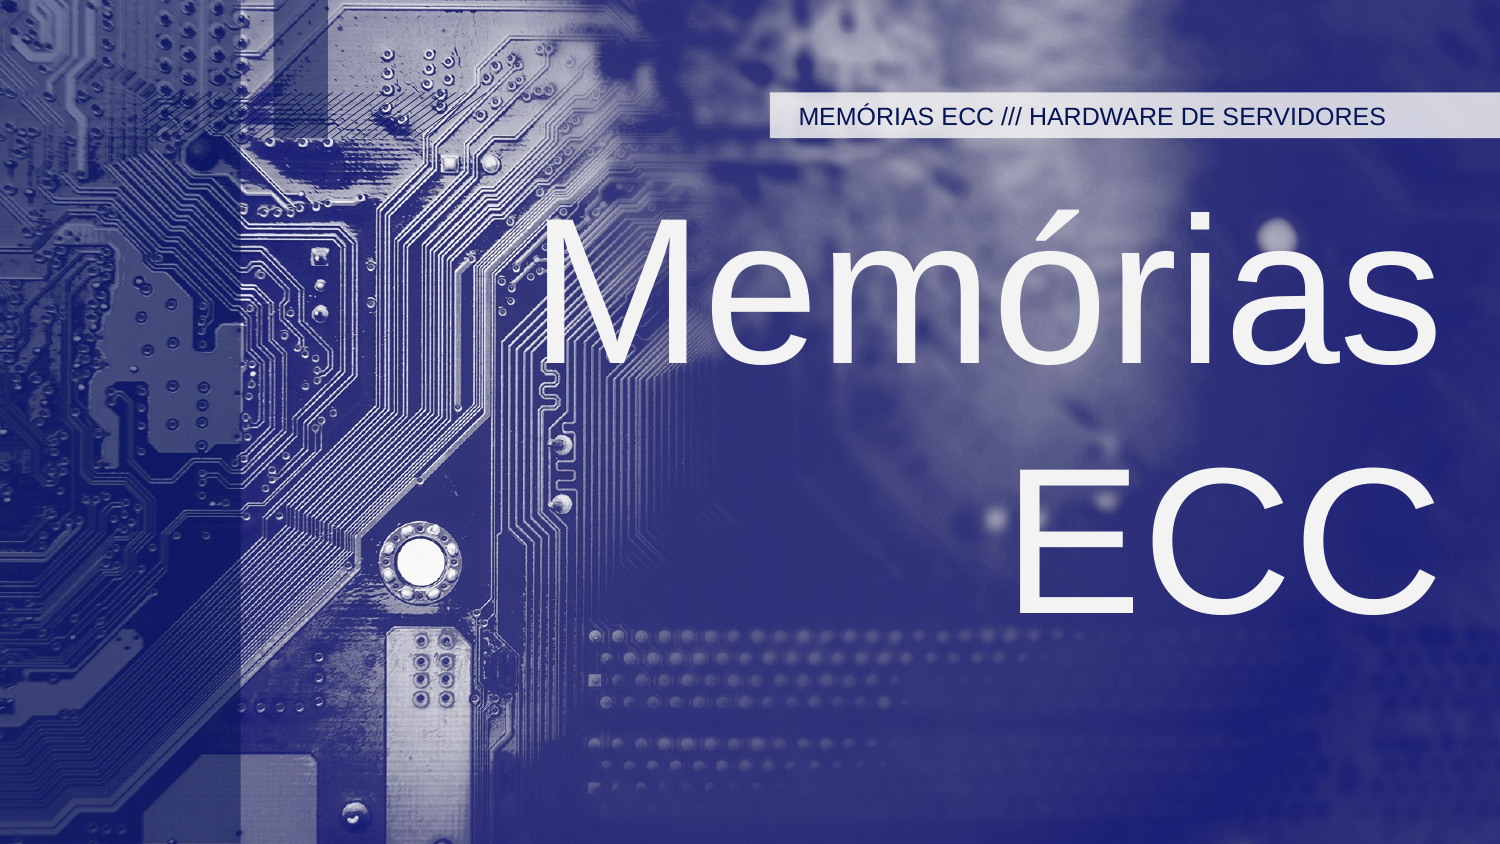

MEMÓRIAS ECC /// HARDWARE DE SERVIDORES
# Memórias ECC